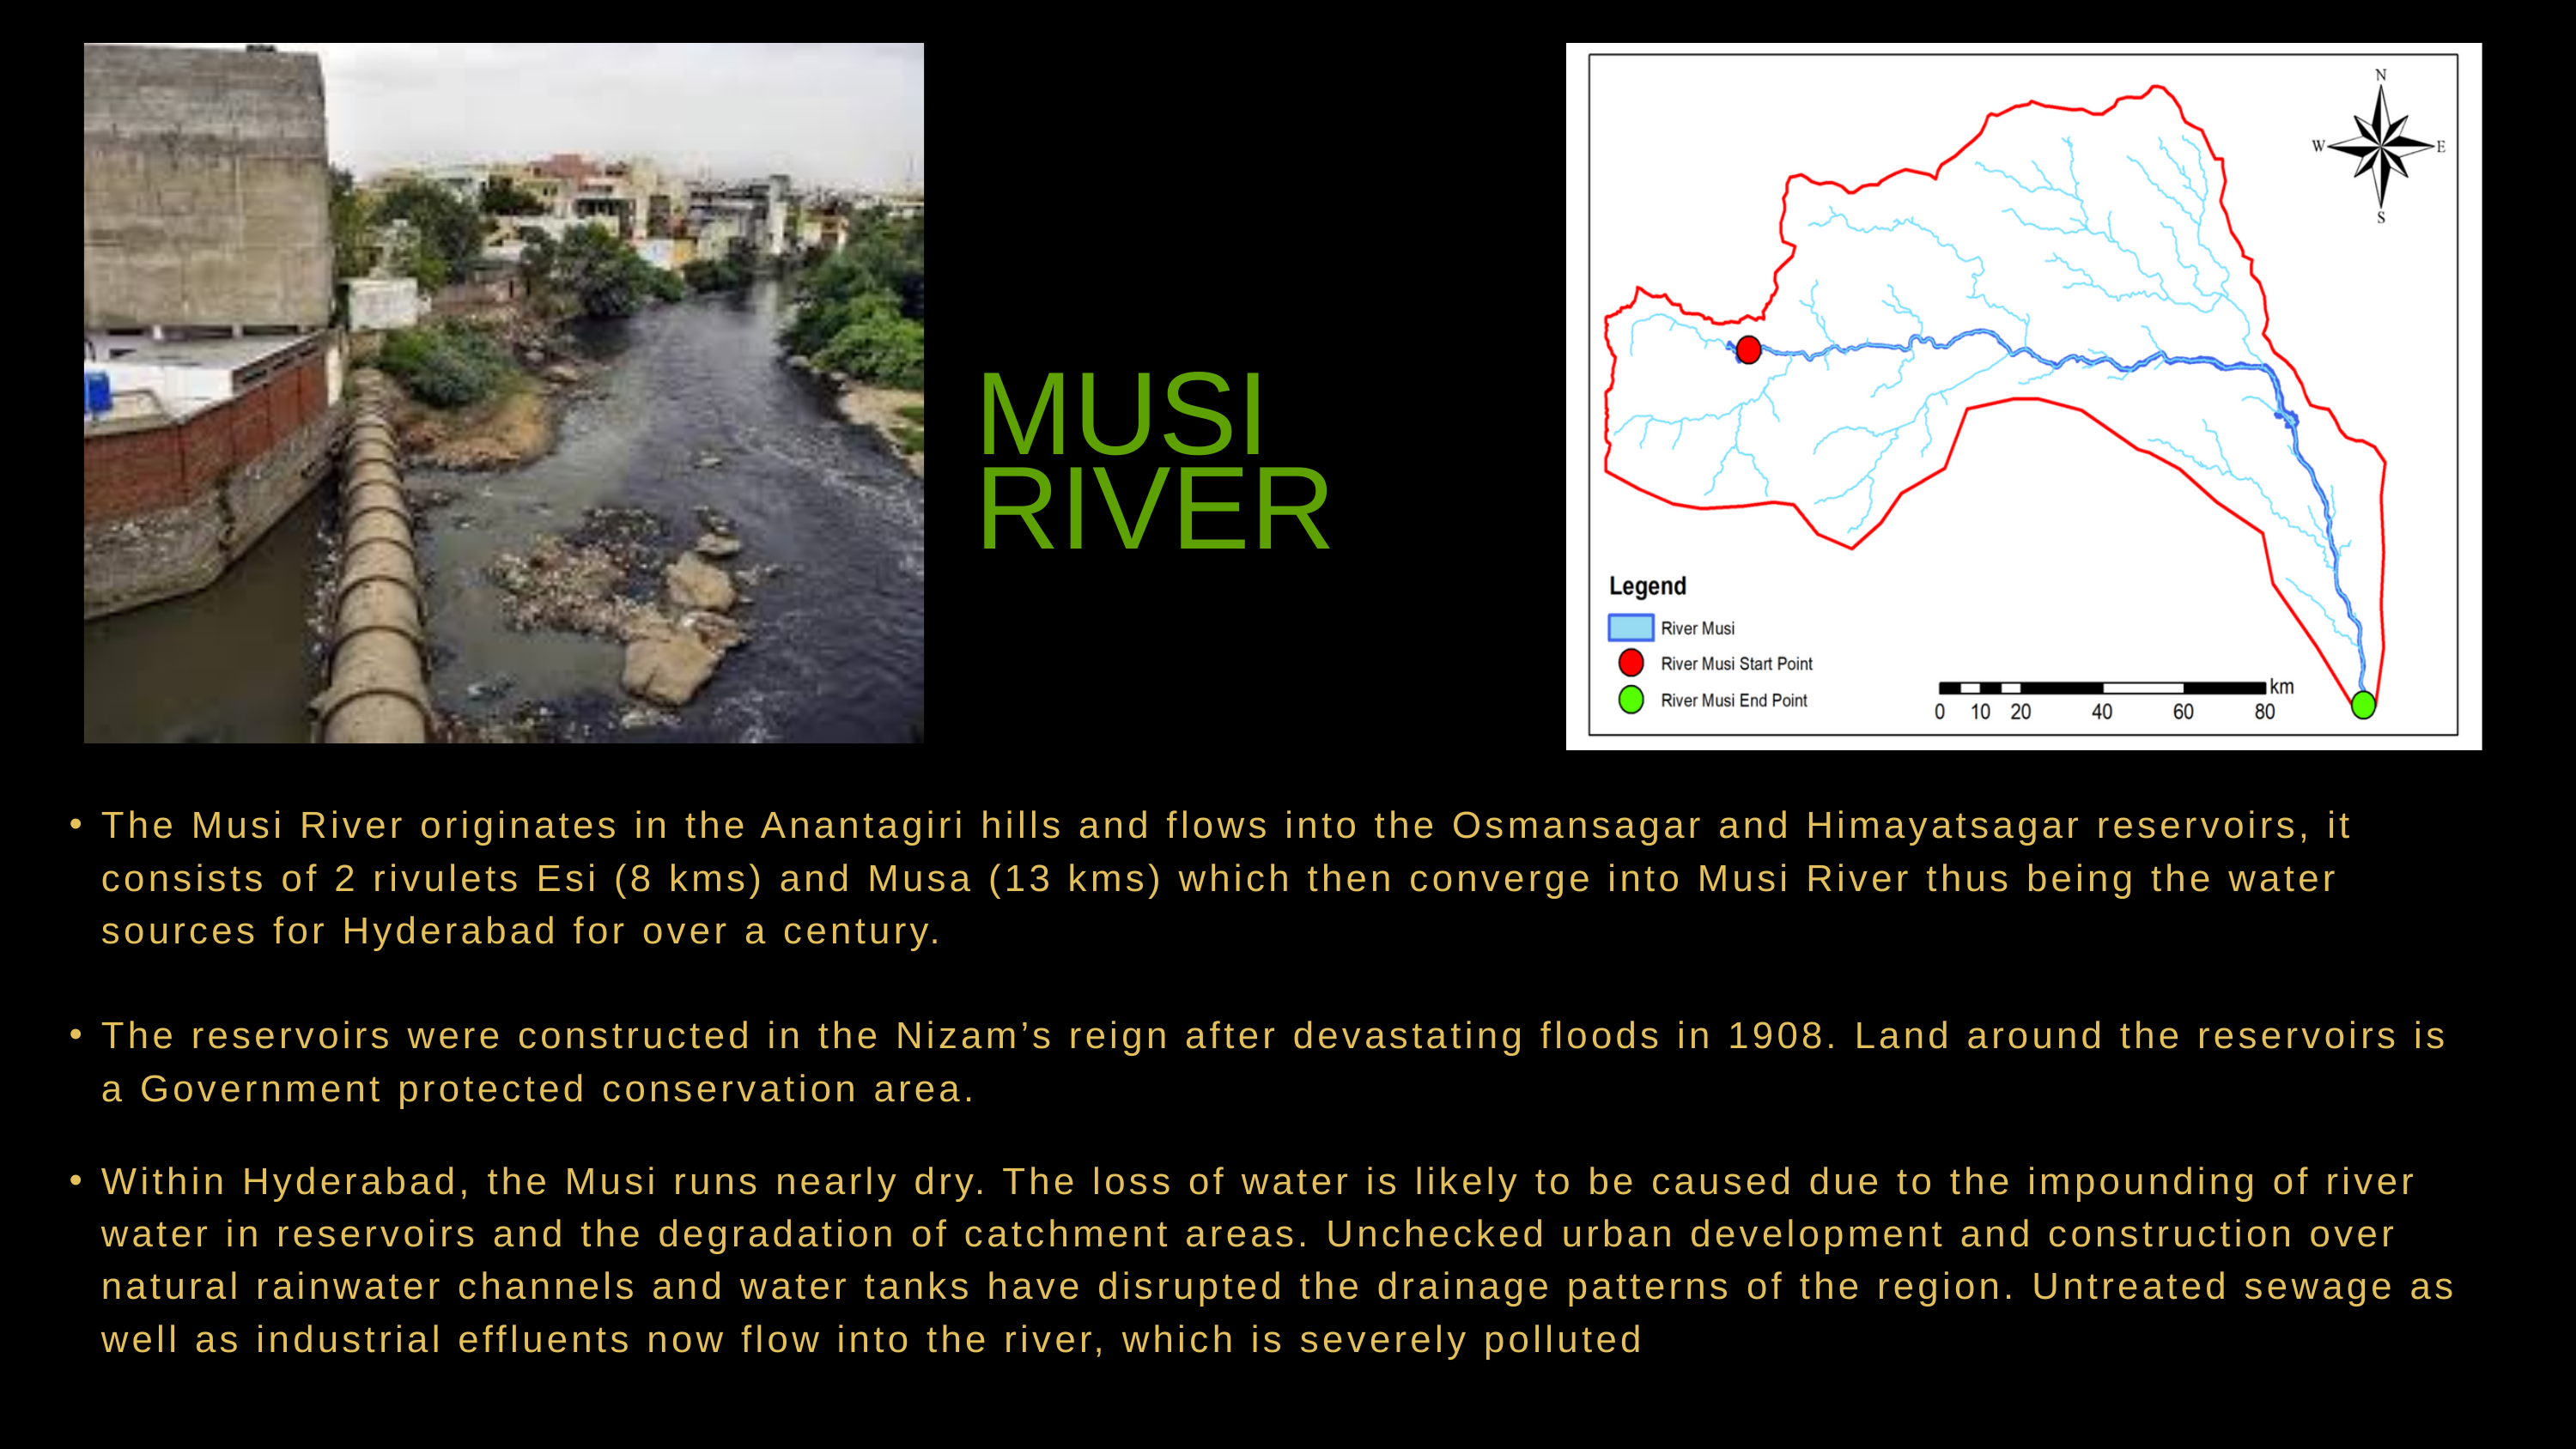

MUSI RIVER
The Musi River originates in the Anantagiri hills and flows into the Osmansagar and Himayatsagar reservoirs, it consists of 2 rivulets Esi (8 kms) and Musa (13 kms) which then converge into Musi River thus being the water sources for Hyderabad for over a century.

The reservoirs were constructed in the Nizam’s reign after devastating floods in 1908. Land around the reservoirs is a Government protected conservation area.
Within Hyderabad, the Musi runs nearly dry. The loss of water is likely to be caused due to the impounding of river water in reservoirs and the degradation of catchment areas. Unchecked urban development and construction over natural rainwater channels and water tanks have disrupted the drainage patterns of the region. Untreated sewage as well as industrial effluents now flow into the river, which is severely polluted